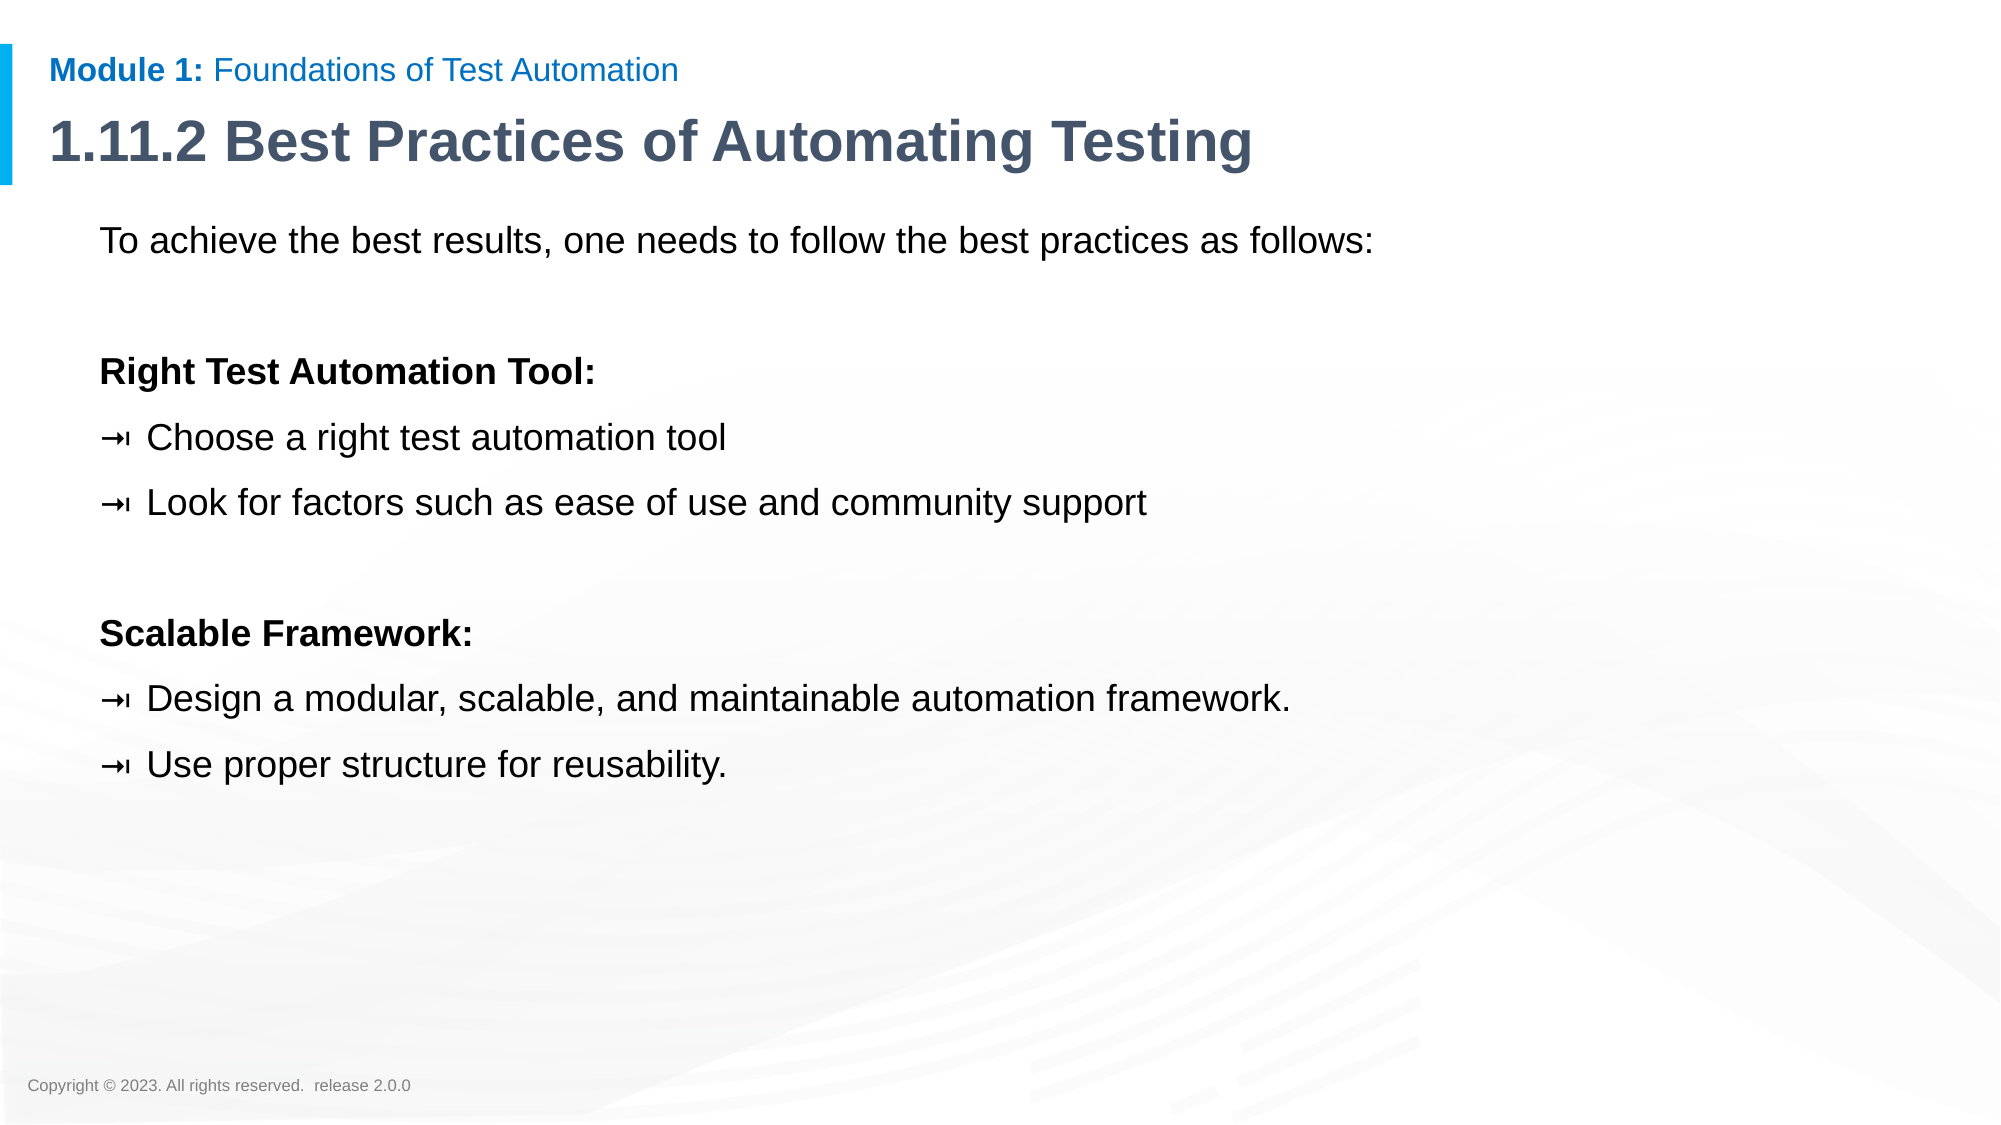

# 1.11.2 Best Practices of Automating Testing
To achieve the best results, one needs to follow the best practices as follows:

Right Test Automation Tool:
Choose a right test automation tool
Look for factors such as ease of use and community support

Scalable Framework:
Design a modular, scalable, and maintainable automation framework.
Use proper structure for reusability.